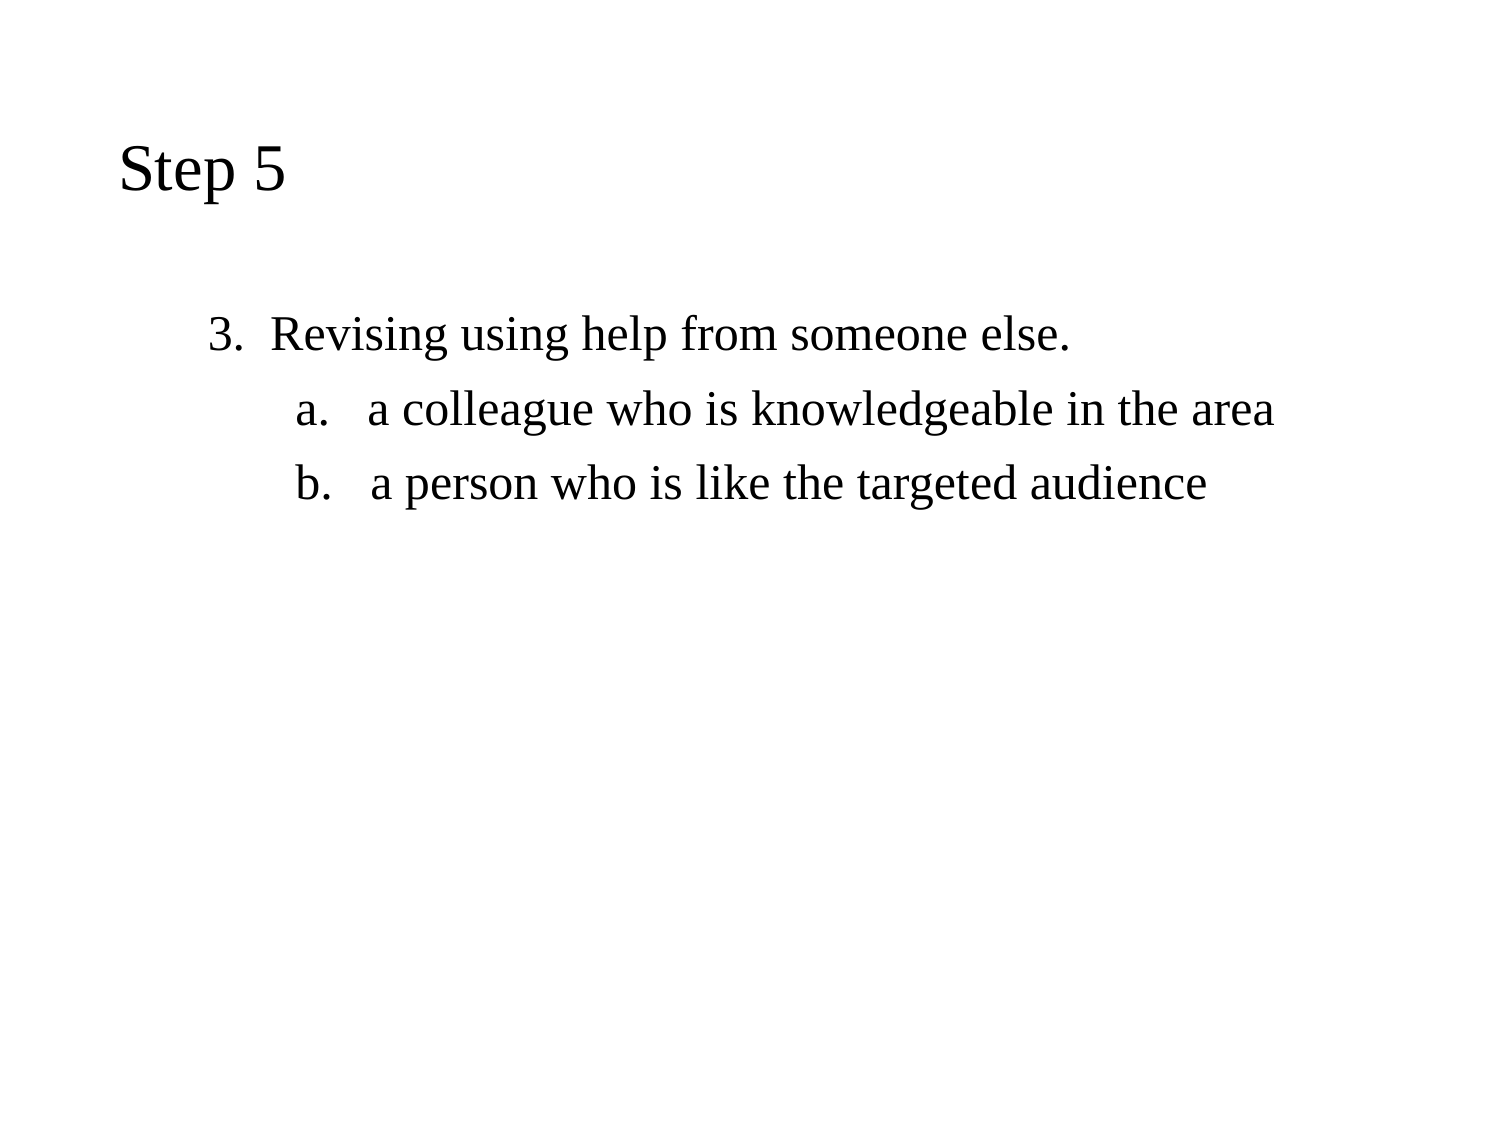

# Step 5
3.  Revising using help from someone else.
       a.   a colleague who is knowledgeable in the area
       b.   a person who is like the targeted audience